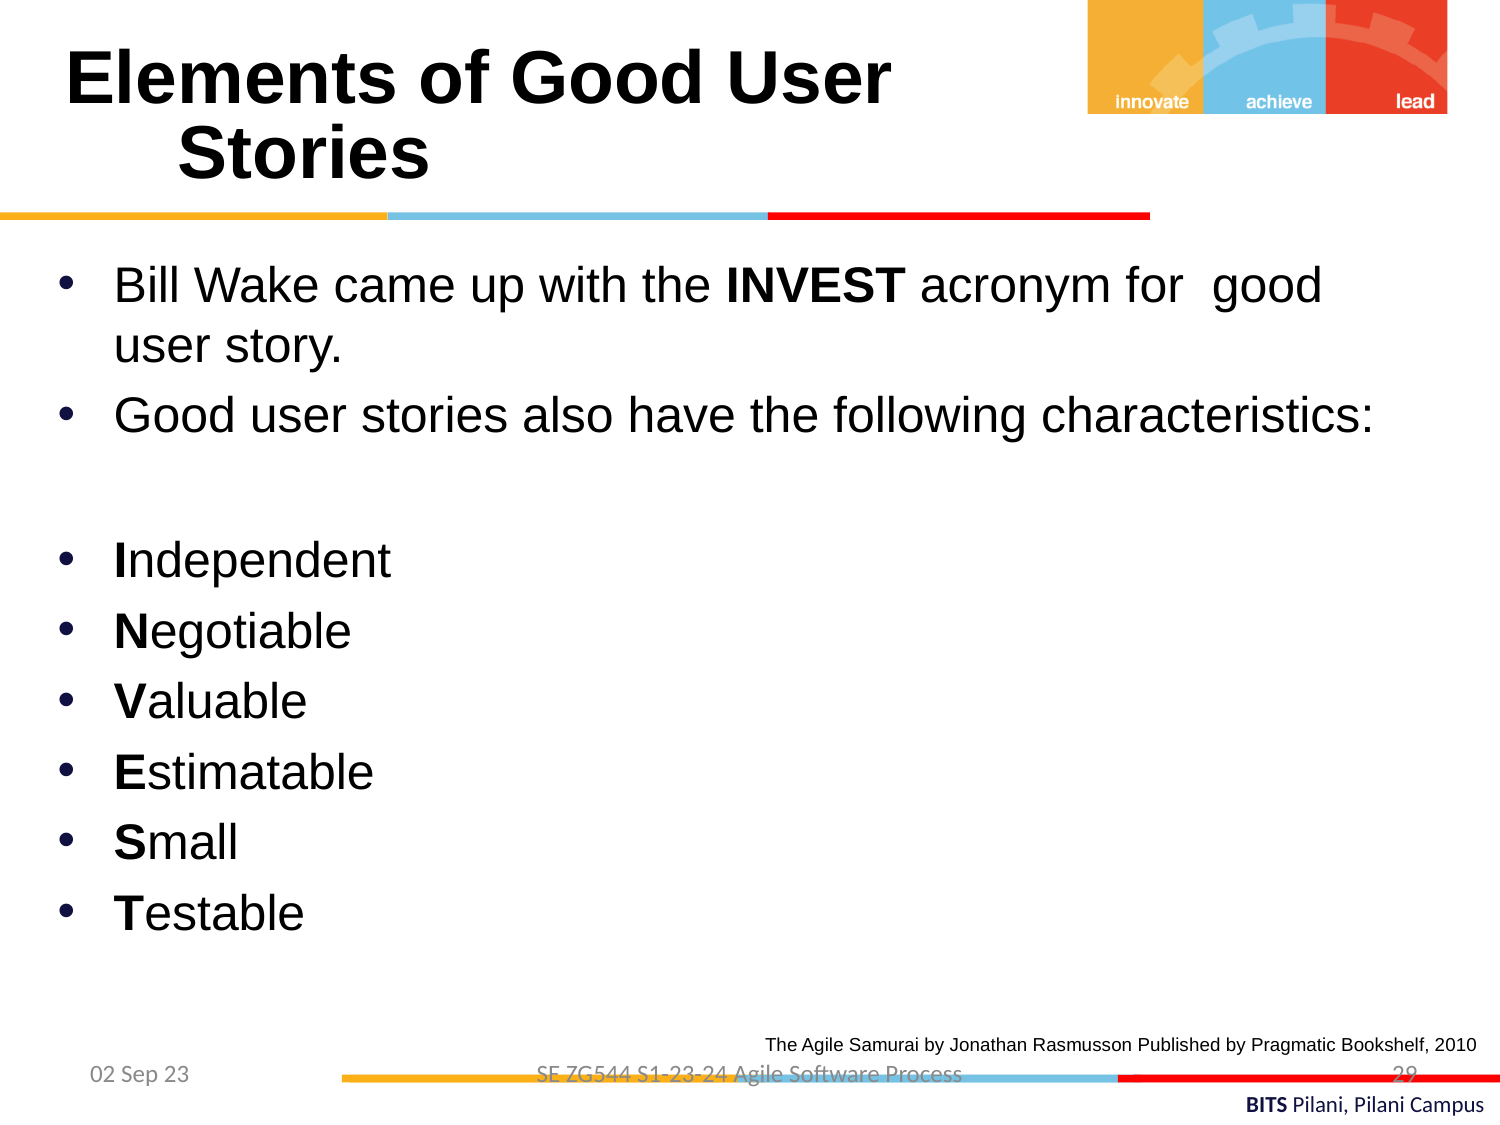

Elements of Good User Stories
Bill Wake came up with the INVEST acronym for  good user story.
Good user stories also have the following characteristics:

Independent
Negotiable
Valuable
Estimatable
Small
Testable
The Agile Samurai by Jonathan Rasmusson Published by Pragmatic Bookshelf, 2010
29
02 Sep 23
SE ZG544 S1-23-24 Agile Software Process